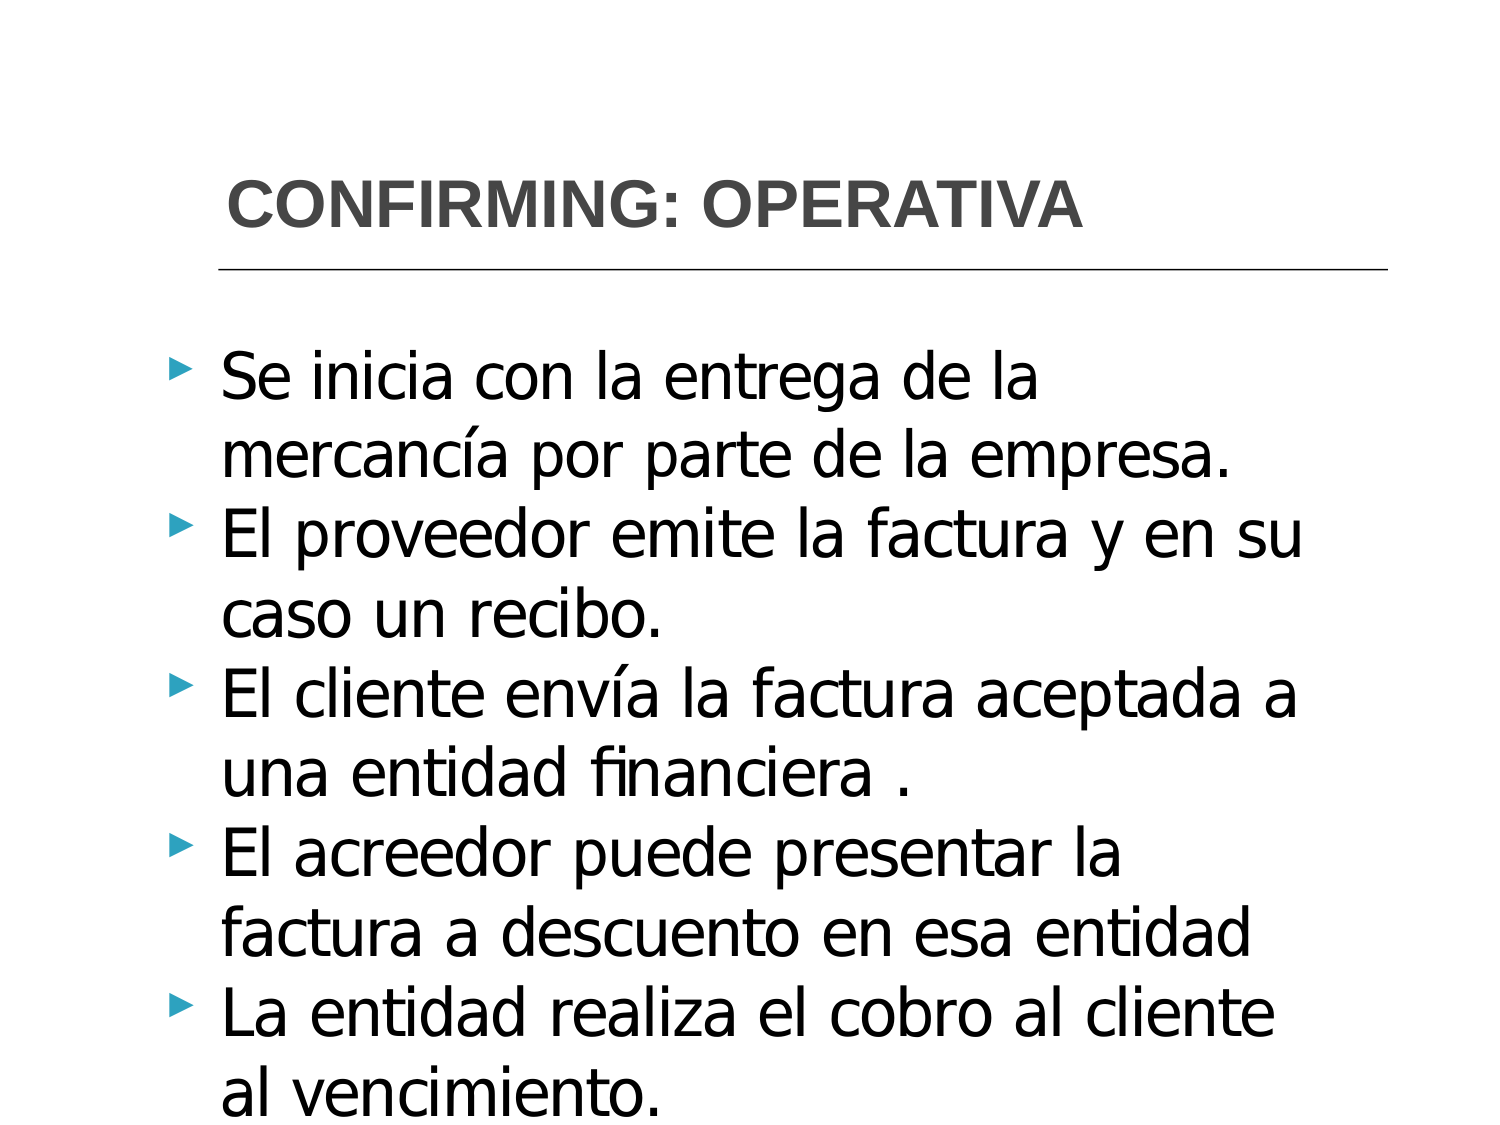

# CONFIRMING: OPERATIVA

Se inicia con la entrega de la mercancía por parte de la empresa.
El proveedor emite la factura y en su caso un recibo.
El cliente envía la factura aceptada a una entidad financiera .
El acreedor puede presentar la factura a descuento en esa entidad
La entidad realiza el cobro al cliente al vencimiento.